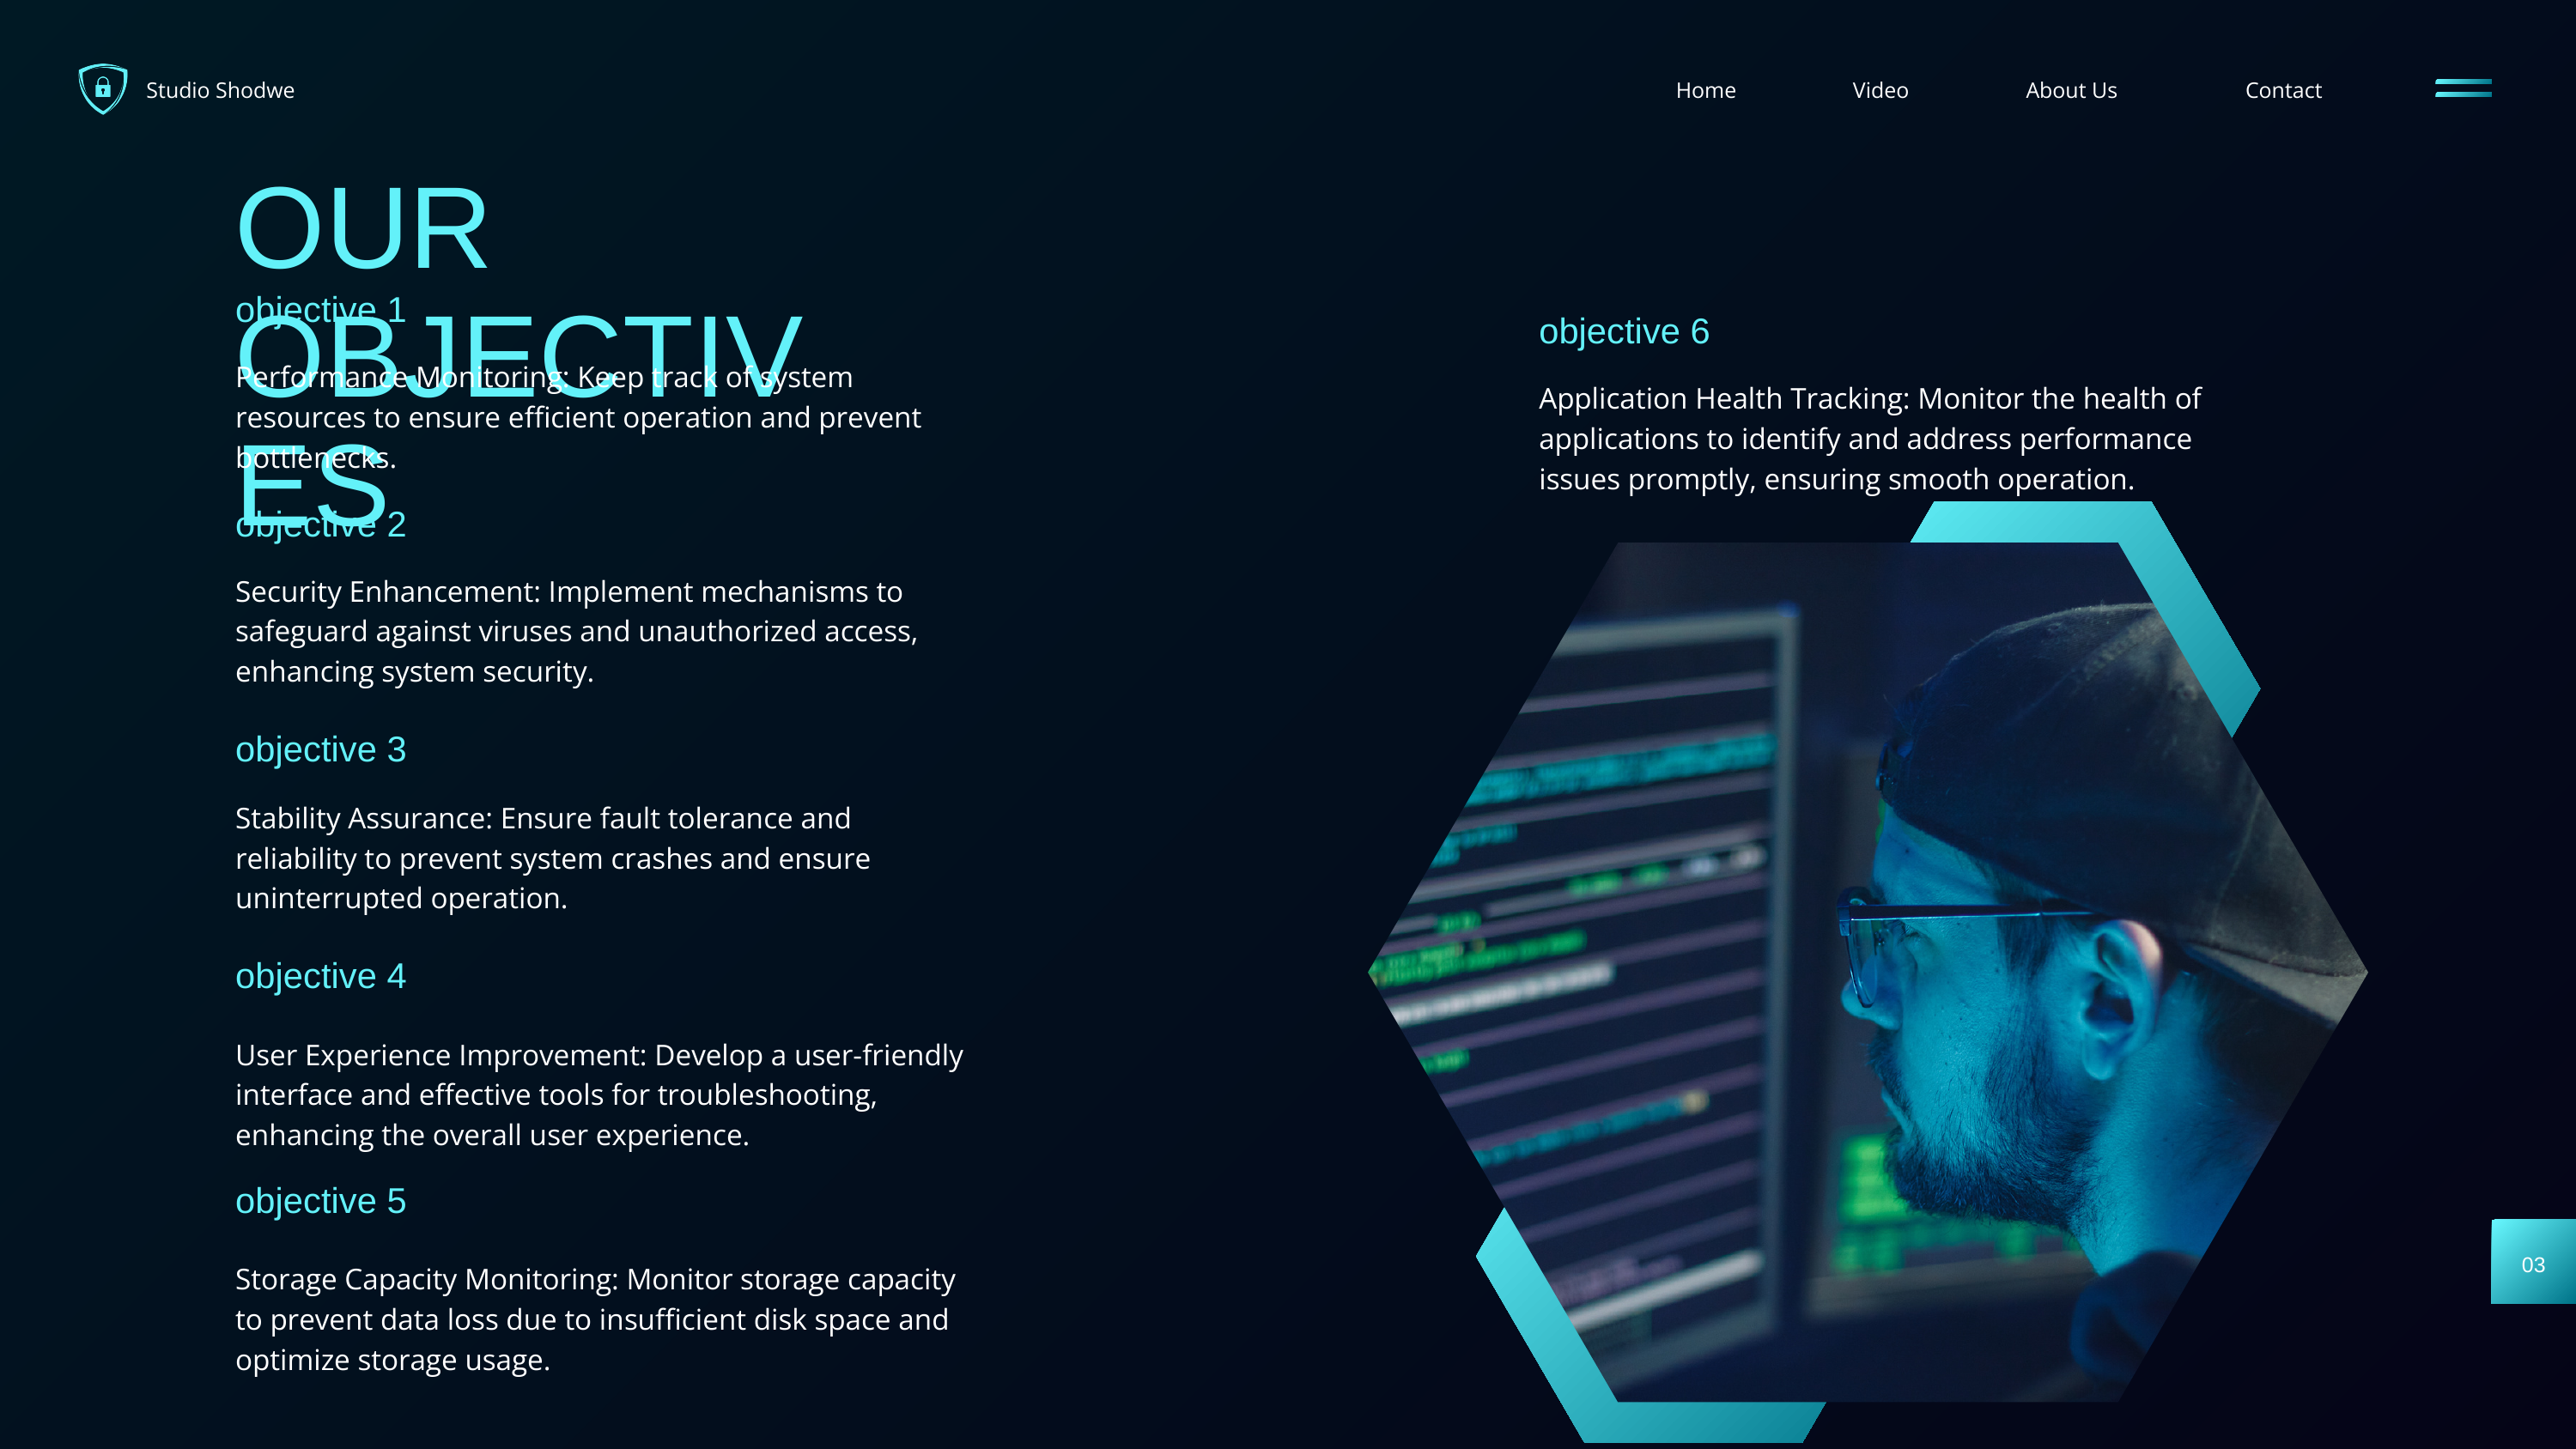

Studio Shodwe
Home
Video
About Us
Contact

OUR OBJECTIVES
objective 1
objective 6
Performance Monitoring: Keep track of system resources to ensure efficient operation and prevent bottlenecks.
Application Health Tracking: Monitor the health of applications to identify and address performance issues promptly, ensuring smooth operation.
objective 2

Security Enhancement: Implement mechanisms to safeguard against viruses and unauthorized access, enhancing system security.
objective 3
Stability Assurance: Ensure fault tolerance and reliability to prevent system crashes and ensure uninterrupted operation.
objective 4
User Experience Improvement: Develop a user-friendly interface and effective tools for troubleshooting, enhancing the overall user experience.

objective 5

03
Storage Capacity Monitoring: Monitor storage capacity to prevent data loss due to insufficient disk space and optimize storage usage.